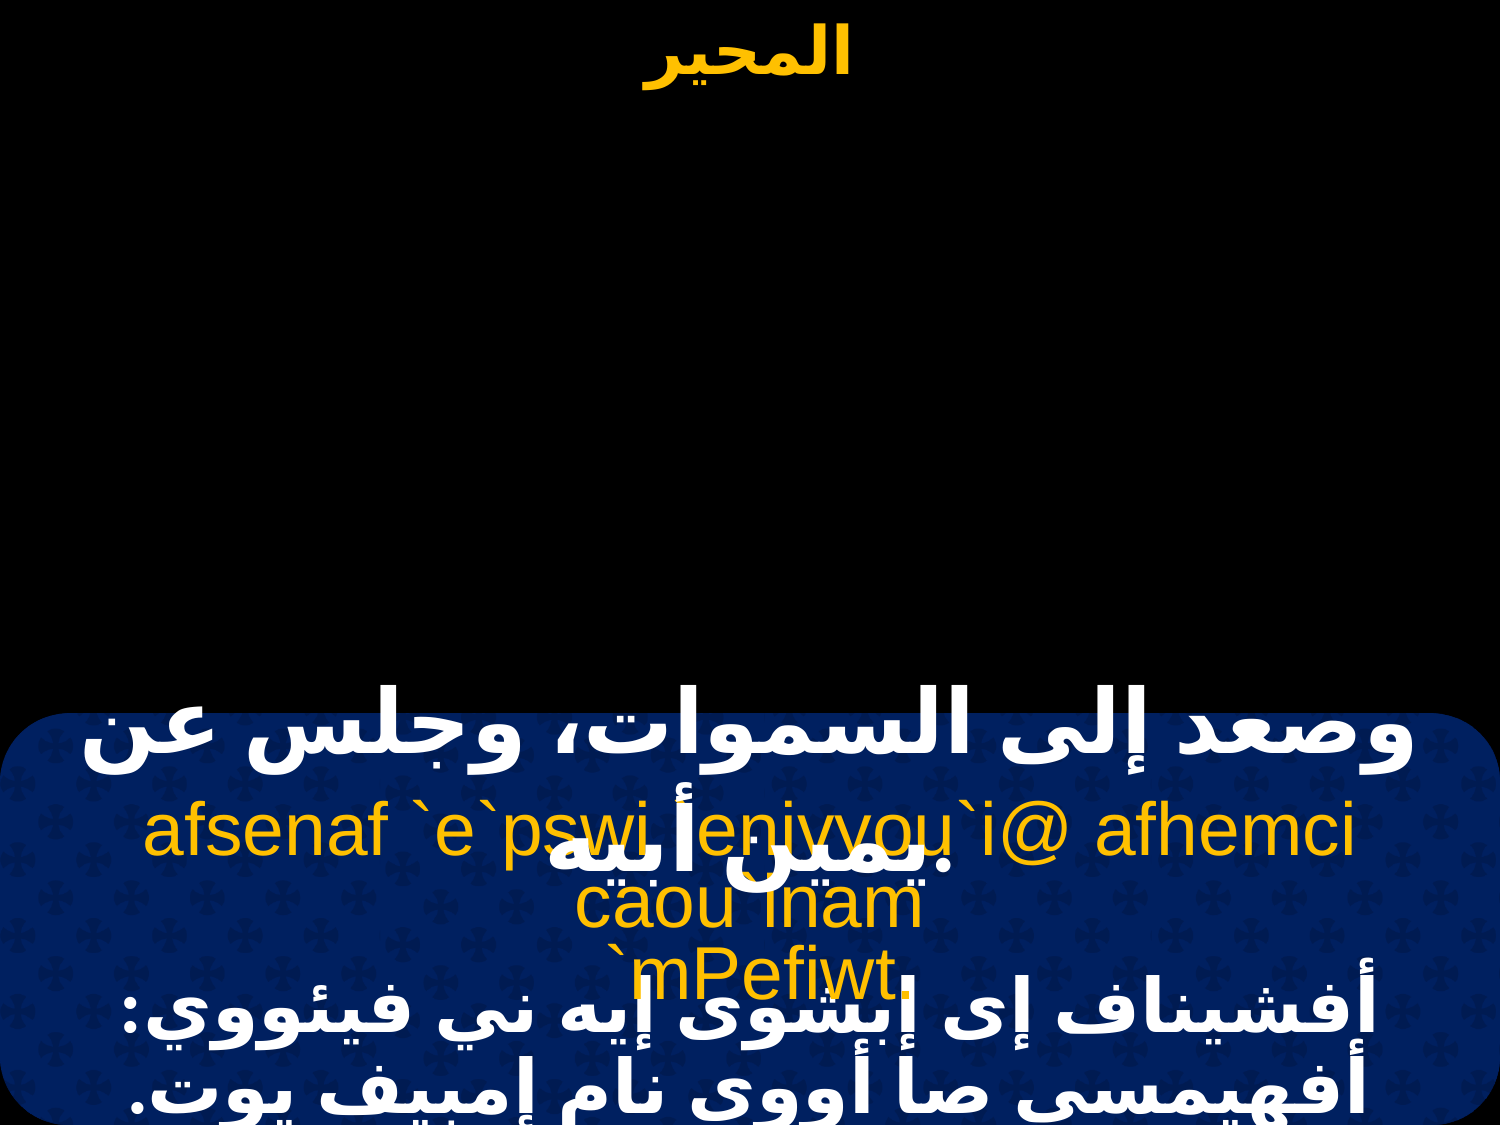

#
وصعد إلى السموات، وجلس عن يمين أبيه.
afsenaf `e`pswi `enivyou`i@ afhemci caou`inam
 `mPefiwt.
أفشيناف إى إبشوى إيه ني فيئووي: أفهيمسى صا أووى نام إمبيف يوت.